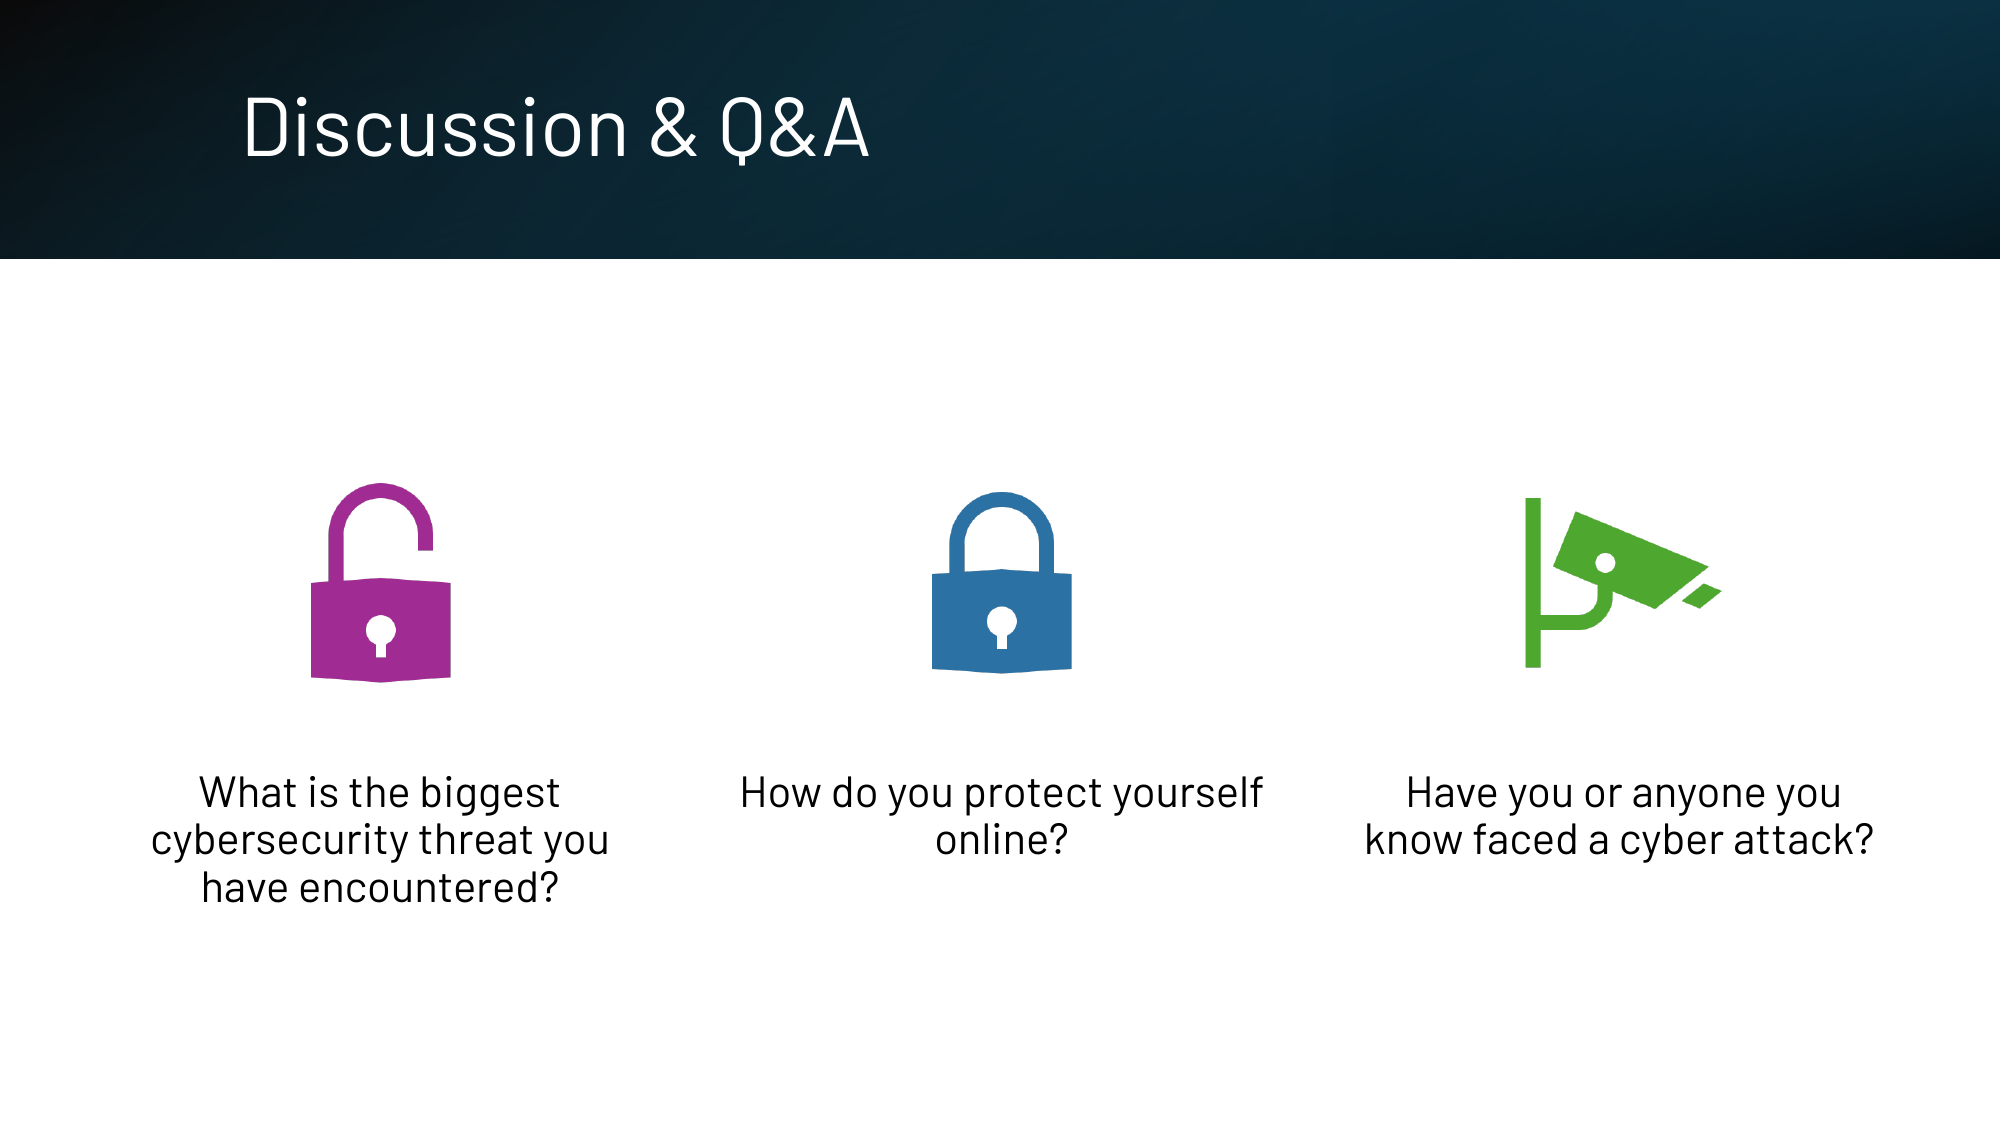

# Discussion & Q&A
What is the biggest cybersecurity threat you have encountered?
How do you protect yourself online?
Have you or anyone you know faced a cyber attack?